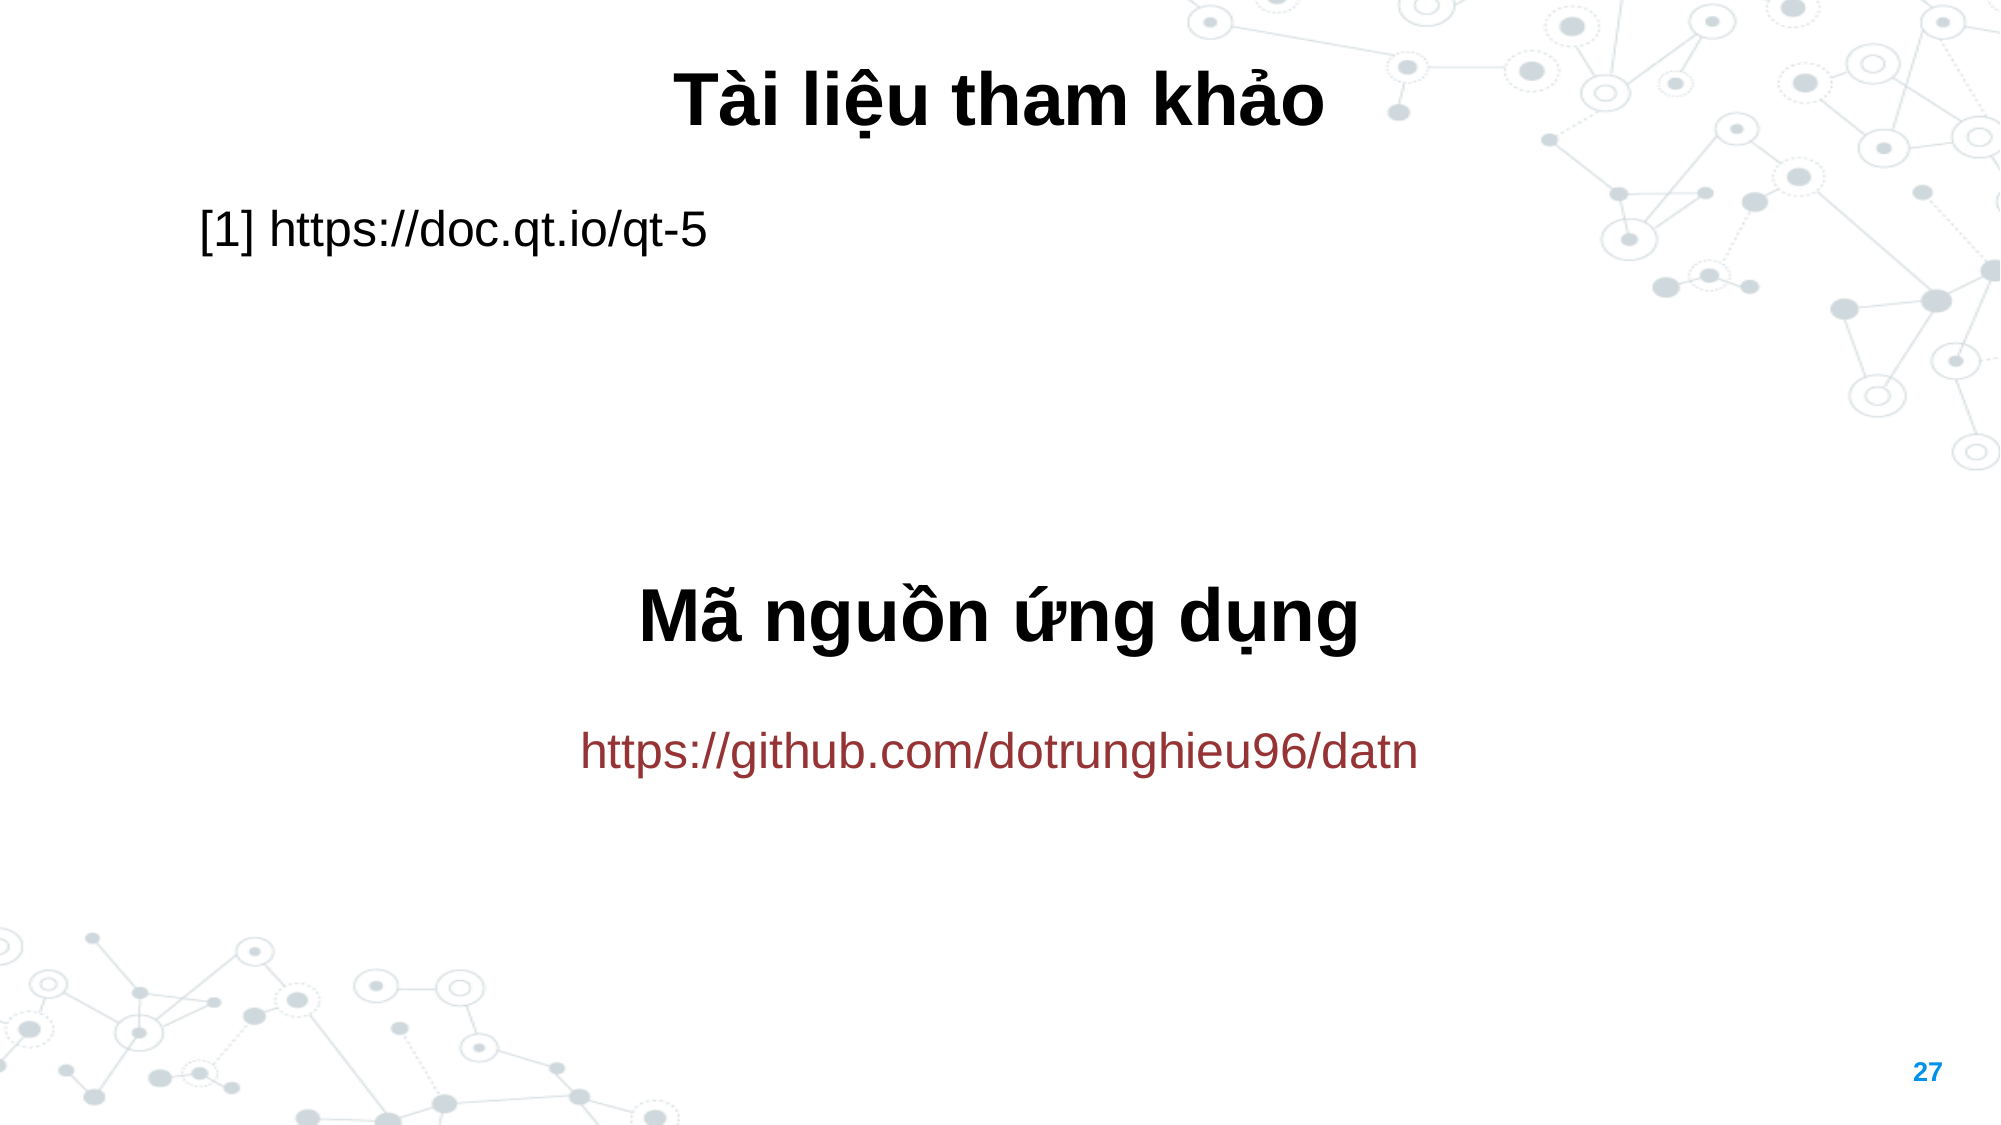

Tài liệu tham khảo
[1] https://doc.qt.io/qt-5
Mã nguồn ứng dụng
https://github.com/dotrunghieu96/datn
27